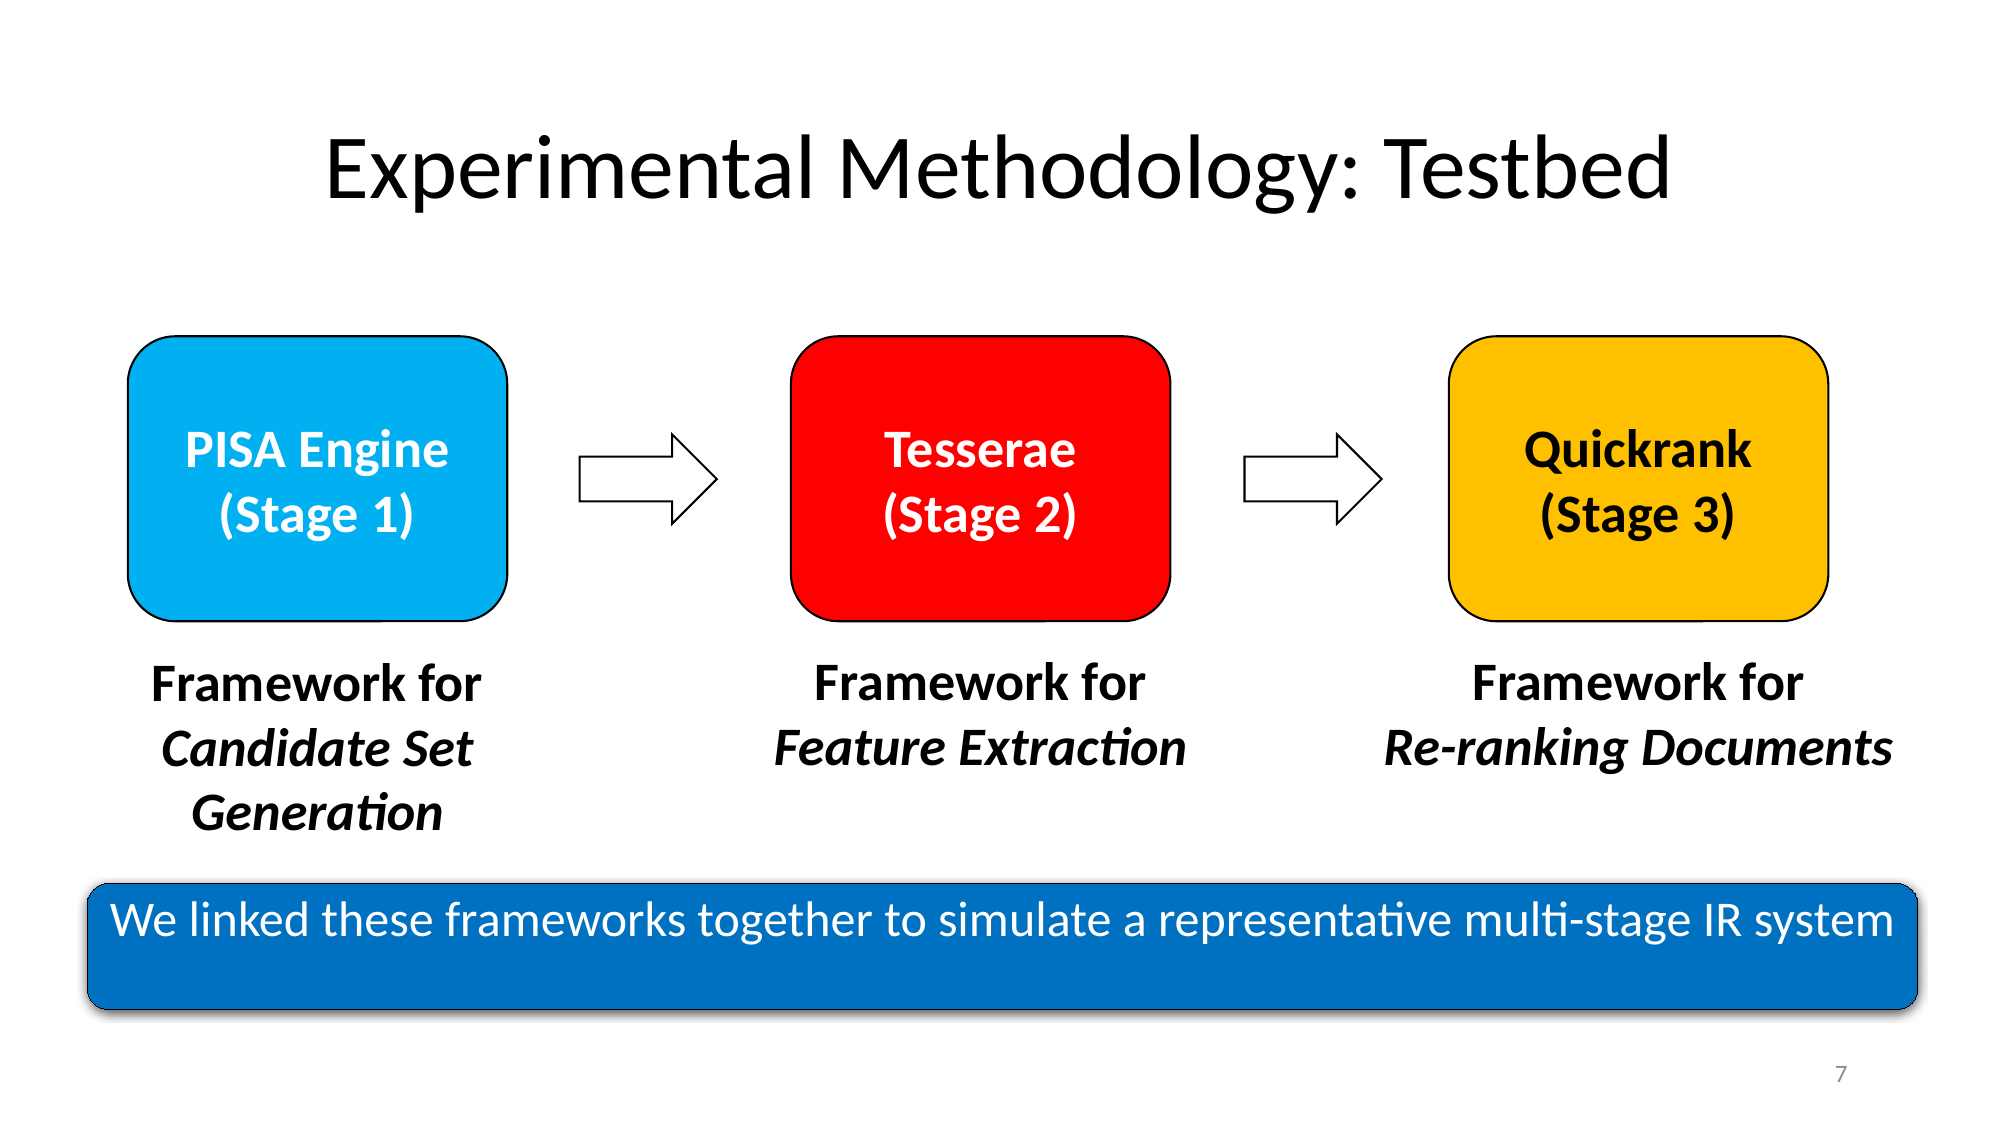

# Experimental Methodology: Testbed
PISA Engine
(Stage 1)
Tesserae
(Stage 2)
Quickrank
(Stage 3)

Framework for
Feature Extraction
Framework for
Re-ranking Documents
Framework for Candidate Set
Generation
We linked these frameworks together to simulate a representative multi-stage IR system
7